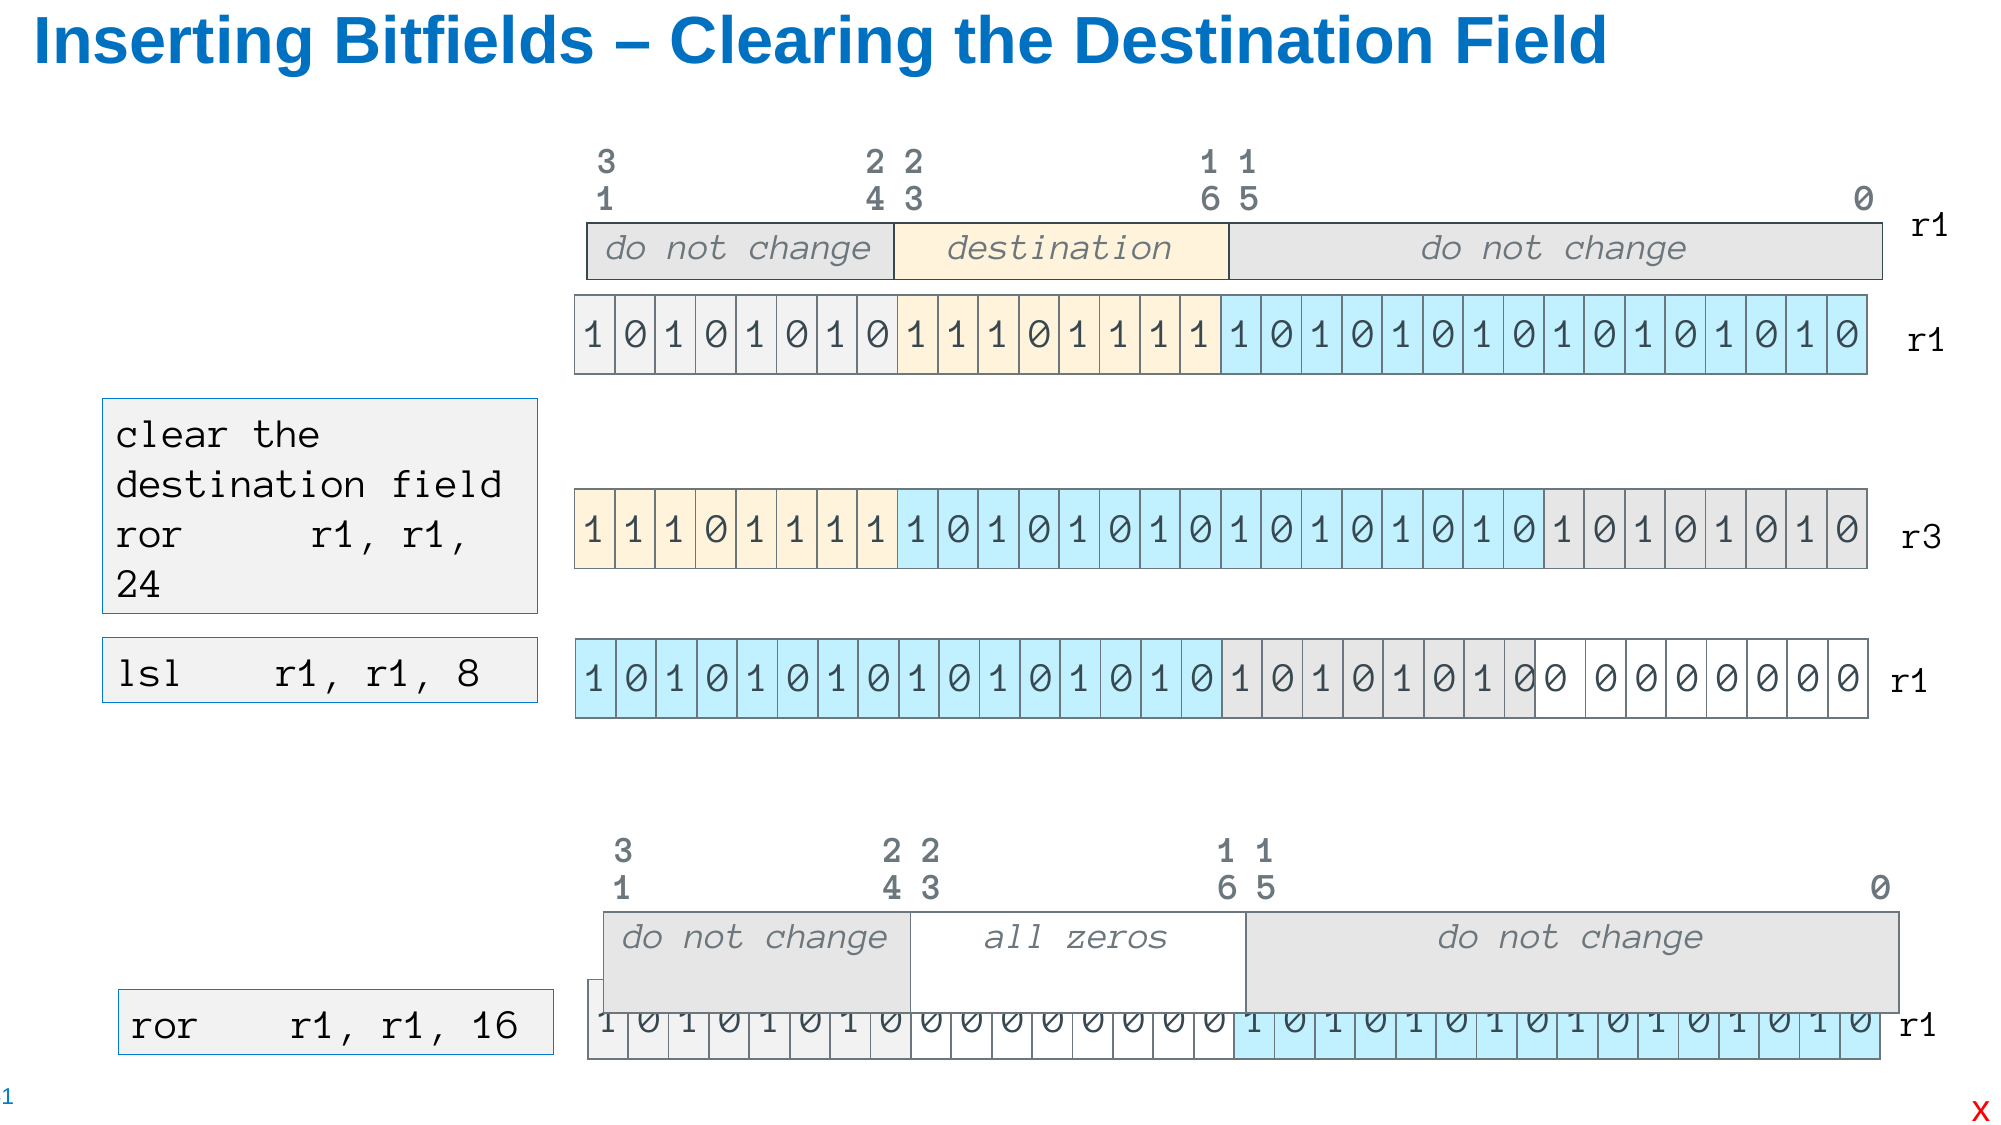

# Inserting Bitfields – Clearing the Destination Field
| 31 |  |  |  |  |  |  | 24 | 23 |  |  |  |  |  |  |  | 16 | 1 5 |  |  |  |  |  |  |  |  |  |  |  |  |  | 0 |
| --- | --- | --- | --- | --- | --- | --- | --- | --- | --- | --- | --- | --- | --- | --- | --- | --- | --- | --- | --- | --- | --- | --- | --- | --- | --- | --- | --- | --- | --- | --- | --- |
| do not change |  |  |  |  |  |  |  | destination |  |  |  |  |  |  |  |  | do not change |  |  |  |  |  |  |  |  |  |  |  |  |  |  |
r1
| 1 | 0 | 1 | 0 | 1 | 0 | 1 | 0 | 1 | 1 | 1 | 0 | 1 | 1 | 1 | 1 | 1 | 0 | 1 | 0 | 1 | 0 | 1 | 0 | 1 | 0 | 1 | 0 | 1 | 0 | 1 | 0 |
| --- | --- | --- | --- | --- | --- | --- | --- | --- | --- | --- | --- | --- | --- | --- | --- | --- | --- | --- | --- | --- | --- | --- | --- | --- | --- | --- | --- | --- | --- | --- | --- |
r1
clear the destination field
ror	  r1, r1, 24
| 1 | 1 | 1 | 0 | 1 | 1 | 1 | 1 | 1 | 0 | 1 | 0 | 1 | 0 | 1 | 0 | 1 | 0 | 1 | 0 | 1 | 0 | 1 | 0 | 1 | 0 | 1 | 0 | 1 | 0 | 1 | 0 |
| --- | --- | --- | --- | --- | --- | --- | --- | --- | --- | --- | --- | --- | --- | --- | --- | --- | --- | --- | --- | --- | --- | --- | --- | --- | --- | --- | --- | --- | --- | --- | --- |
r3
lsl    r1, r1, 8
| 1 | 0 | 1 | 0 | 1 | 0 | 1 | 0 | 1 | 0 | 1 | 0 | 1 | 0 | 1 | 0 | 1 | 0 | 1 | 0 | 1 | 0 | 1 | 0 | 0 | 0 | 0 | 0 | 0 | 0 | 0 | 0 |
| --- | --- | --- | --- | --- | --- | --- | --- | --- | --- | --- | --- | --- | --- | --- | --- | --- | --- | --- | --- | --- | --- | --- | --- | --- | --- | --- | --- | --- | --- | --- | --- |
r1
| 31 |  |  |  |  |  |  | 24 | 23 |  |  |  |  |  |  |  | 16 | 1 5 |  |  |  |  |  |  |  |  |  |  |  |  |  | 0 |
| --- | --- | --- | --- | --- | --- | --- | --- | --- | --- | --- | --- | --- | --- | --- | --- | --- | --- | --- | --- | --- | --- | --- | --- | --- | --- | --- | --- | --- | --- | --- | --- |
| do not change |  |  |  |  |  |  |  | all zeros |  |  |  |  |  |  |  |  | do not change |  |  |  |  |  |  |  |  |  |  |  |  |  |  |
| 1 | 0 | 1 | 0 | 1 | 0 | 1 | 0 | 0 | 0 | 0 | 0 | 0 | 0 | 0 | 0 | 1 | 0 | 1 | 0 | 1 | 0 | 1 | 0 | 1 | 0 | 1 | 0 | 1 | 0 | 1 | 0 |
| --- | --- | --- | --- | --- | --- | --- | --- | --- | --- | --- | --- | --- | --- | --- | --- | --- | --- | --- | --- | --- | --- | --- | --- | --- | --- | --- | --- | --- | --- | --- | --- |
ror    r1, r1, 16
r1
x